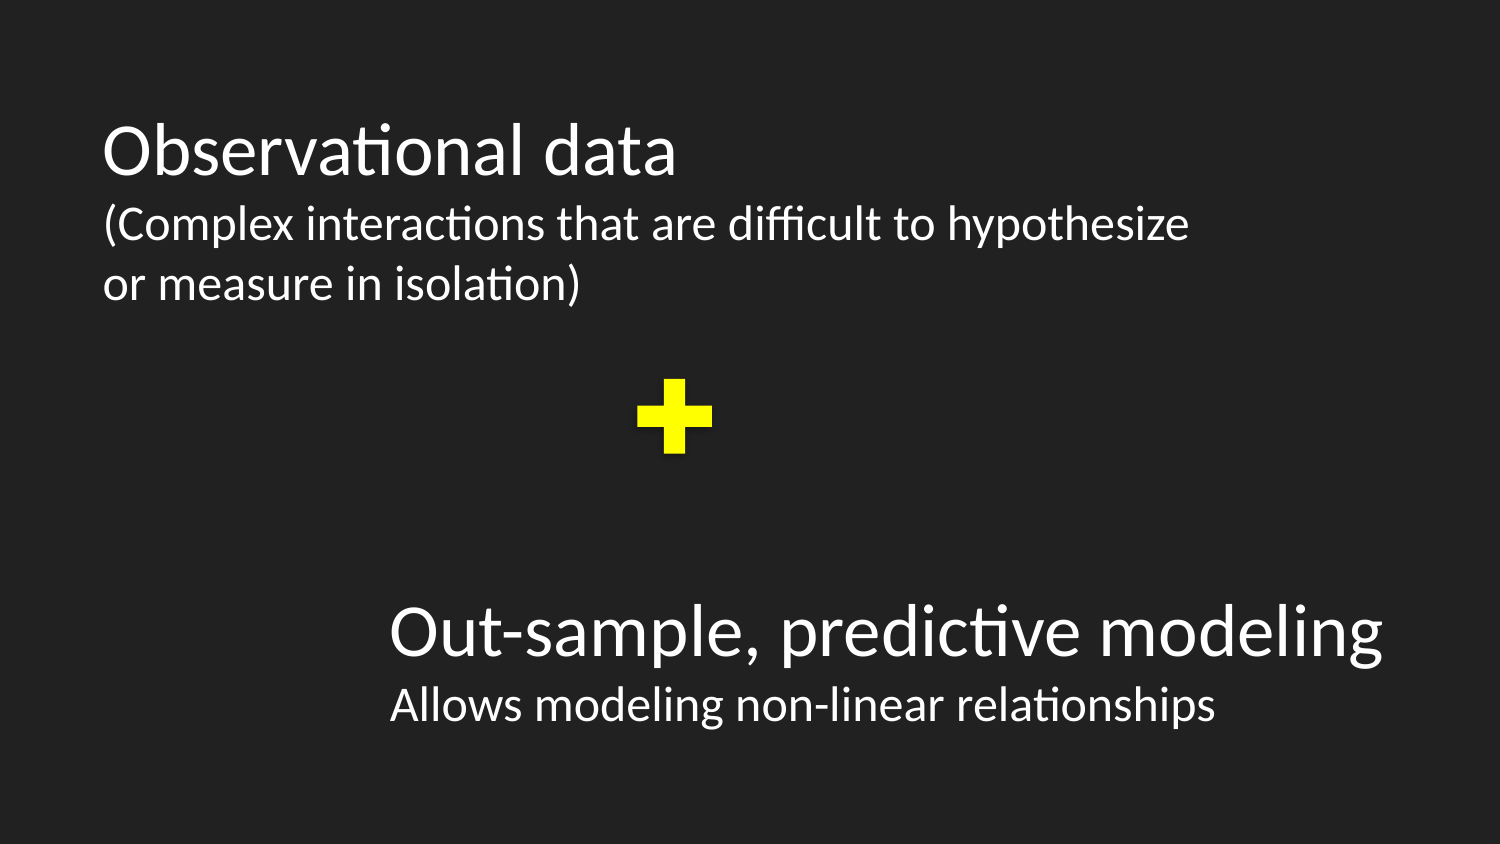

Observational data
(Complex interactions that are difficult to hypothesize or measure in isolation)

Out-sample, predictive modeling
Allows modeling non-linear relationships